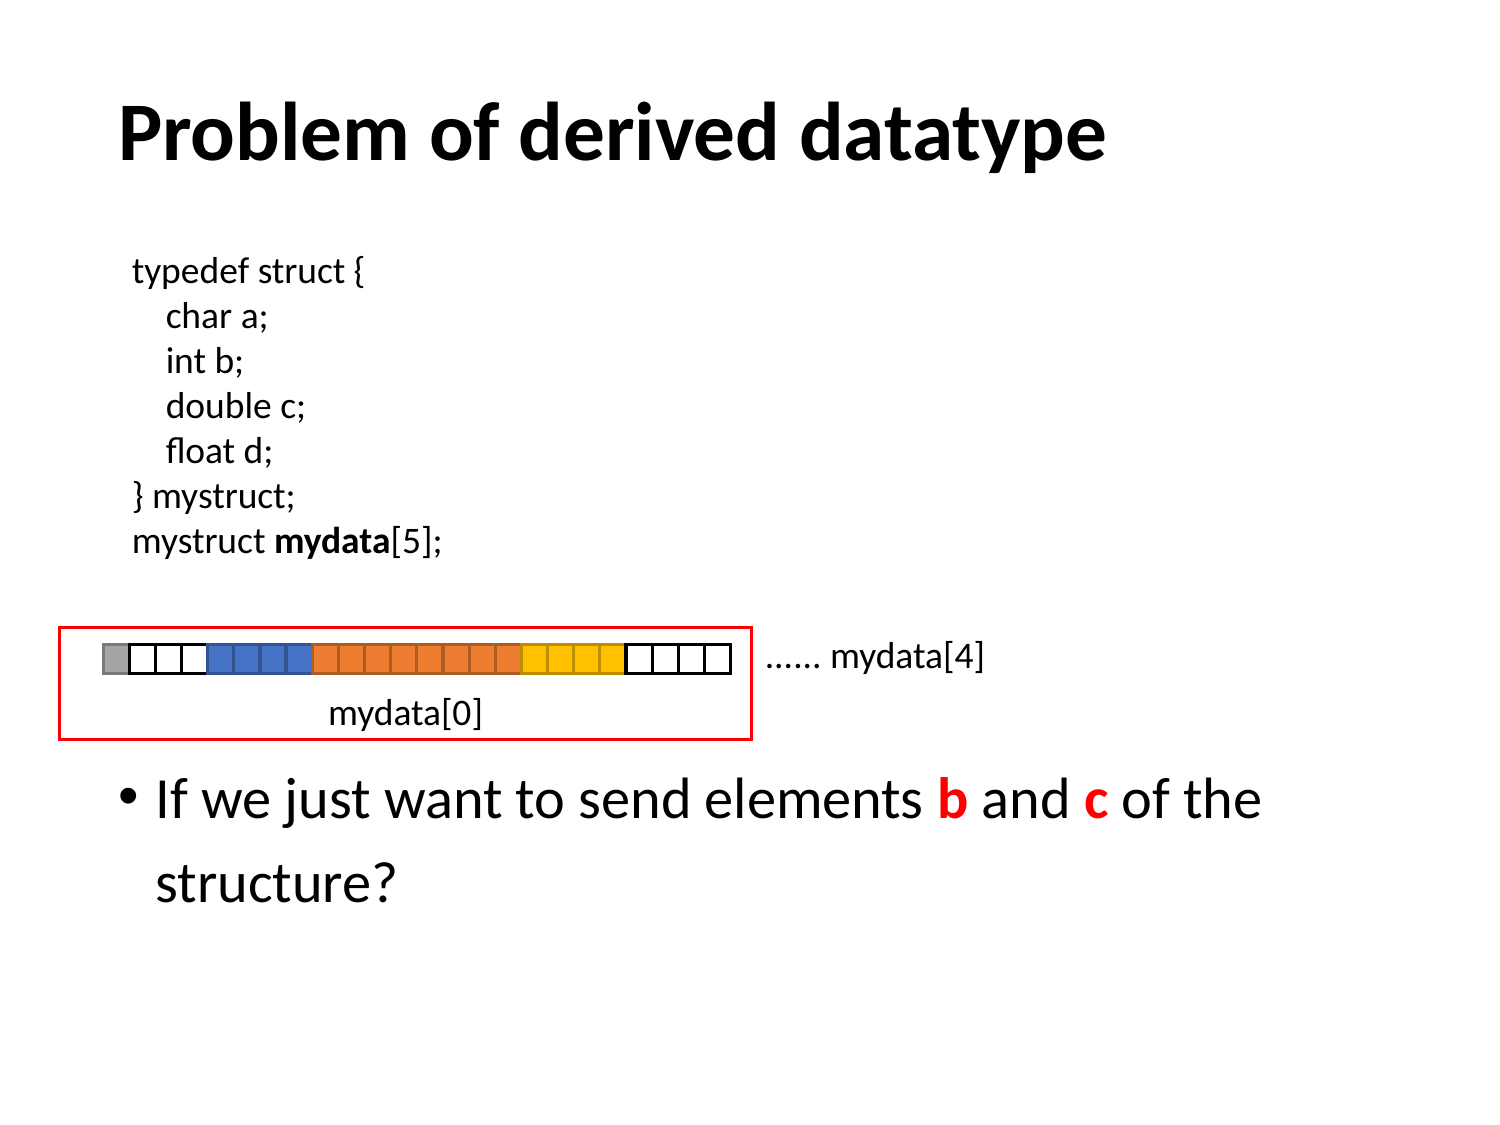

# Problem of derived datatype
typedef struct {
    char a;
    int b;
    double c;
    float d;
} mystruct;
mystruct mydata[5];
...... mydata[4]
mydata[0]

If we just want to send elements b and c of the structure?